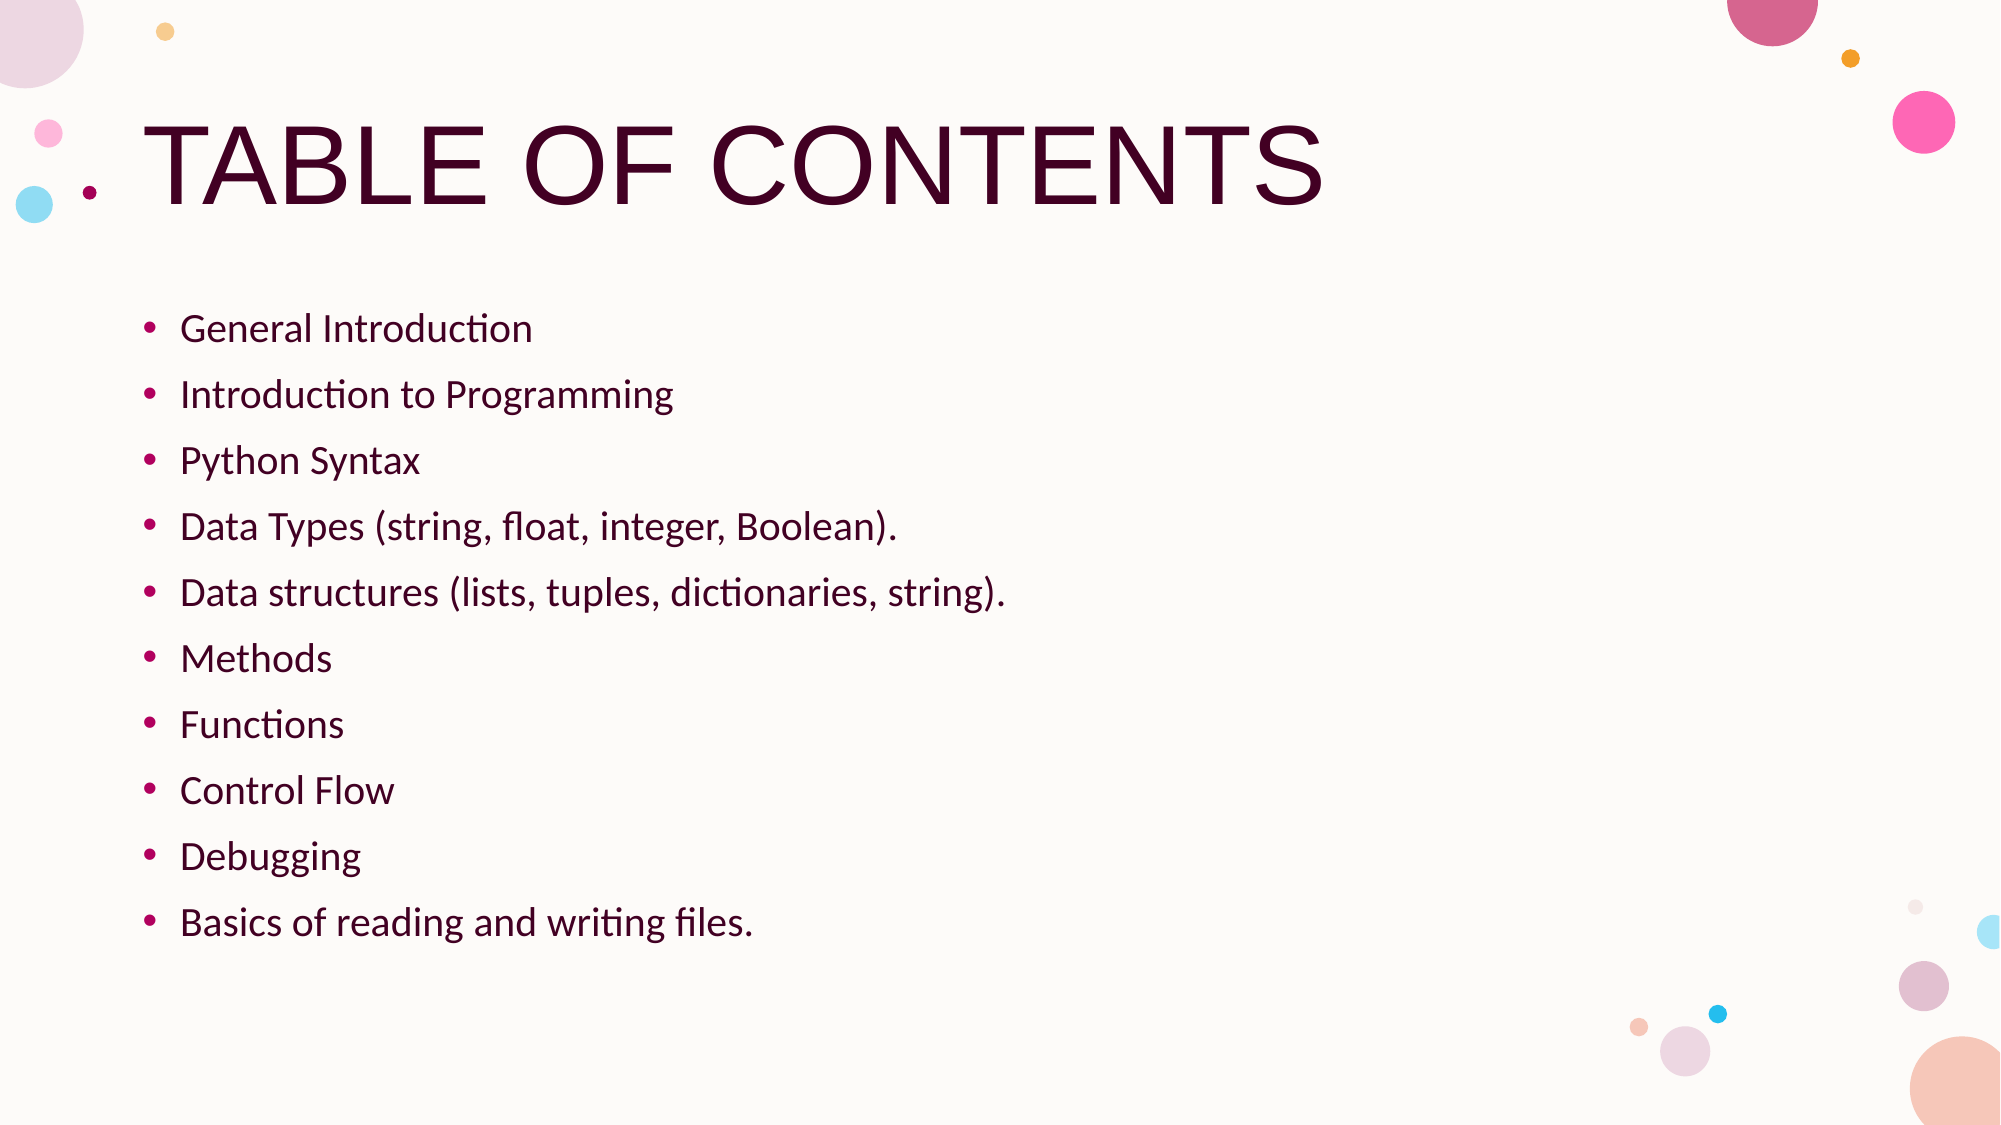

# TABLE OF CONTENTS
General Introduction
Introduction to Programming
Python Syntax
Data Types (string, float, integer, Boolean).
Data structures (lists, tuples, dictionaries, string).
Methods
Functions
Control Flow
Debugging
Basics of reading and writing files.